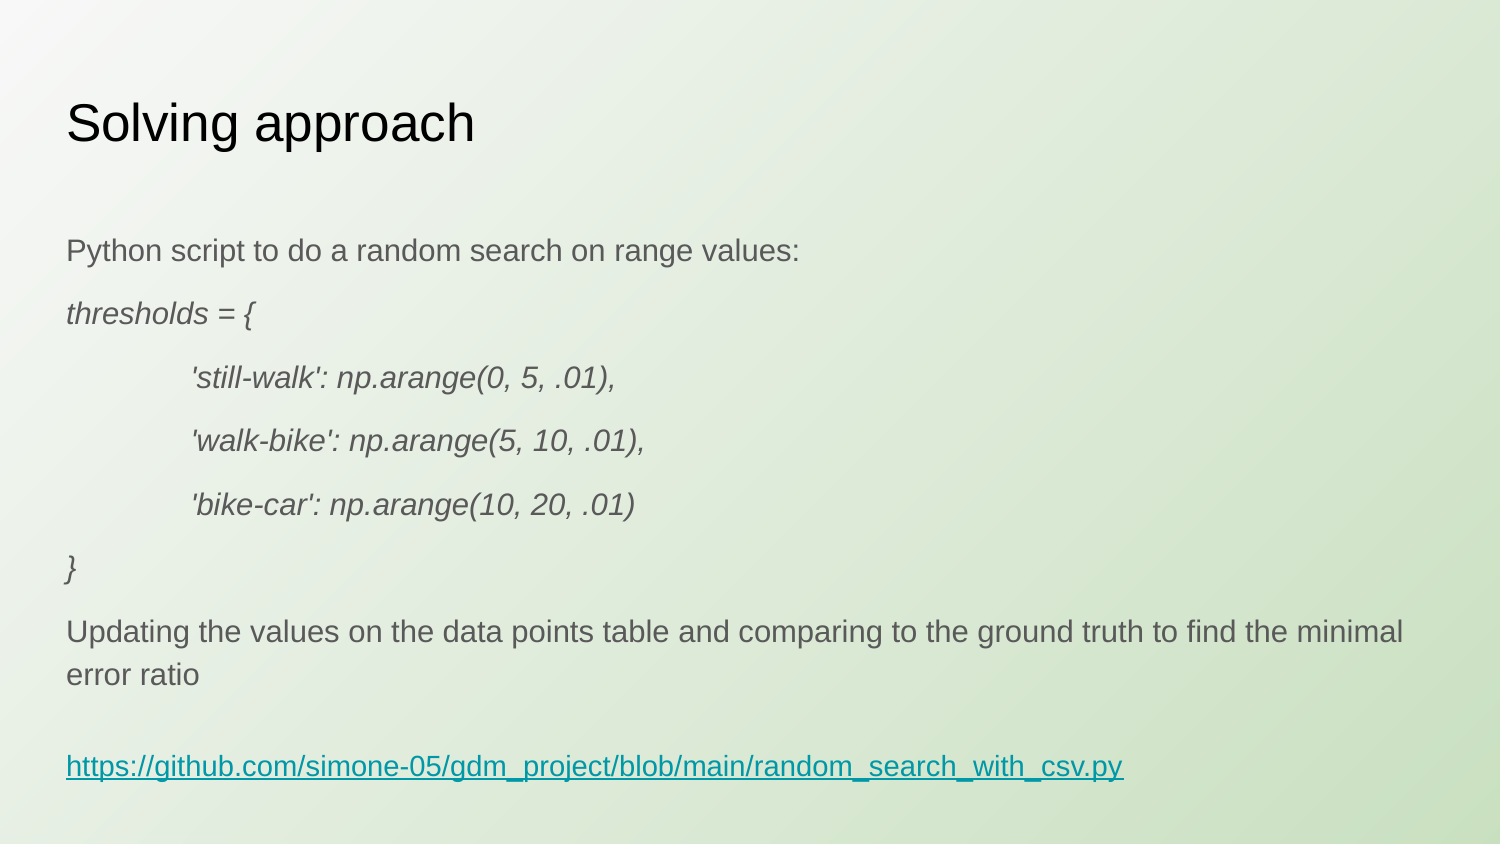

# Solving approach
Python script to do a random search on range values:
thresholds = {
	'still-walk': np.arange(0, 5, .01),
	'walk-bike': np.arange(5, 10, .01),
	'bike-car': np.arange(10, 20, .01)
}
Updating the values on the data points table and comparing to the ground truth to find the minimal error ratio
https://github.com/simone-05/gdm_project/blob/main/random_search_with_csv.py